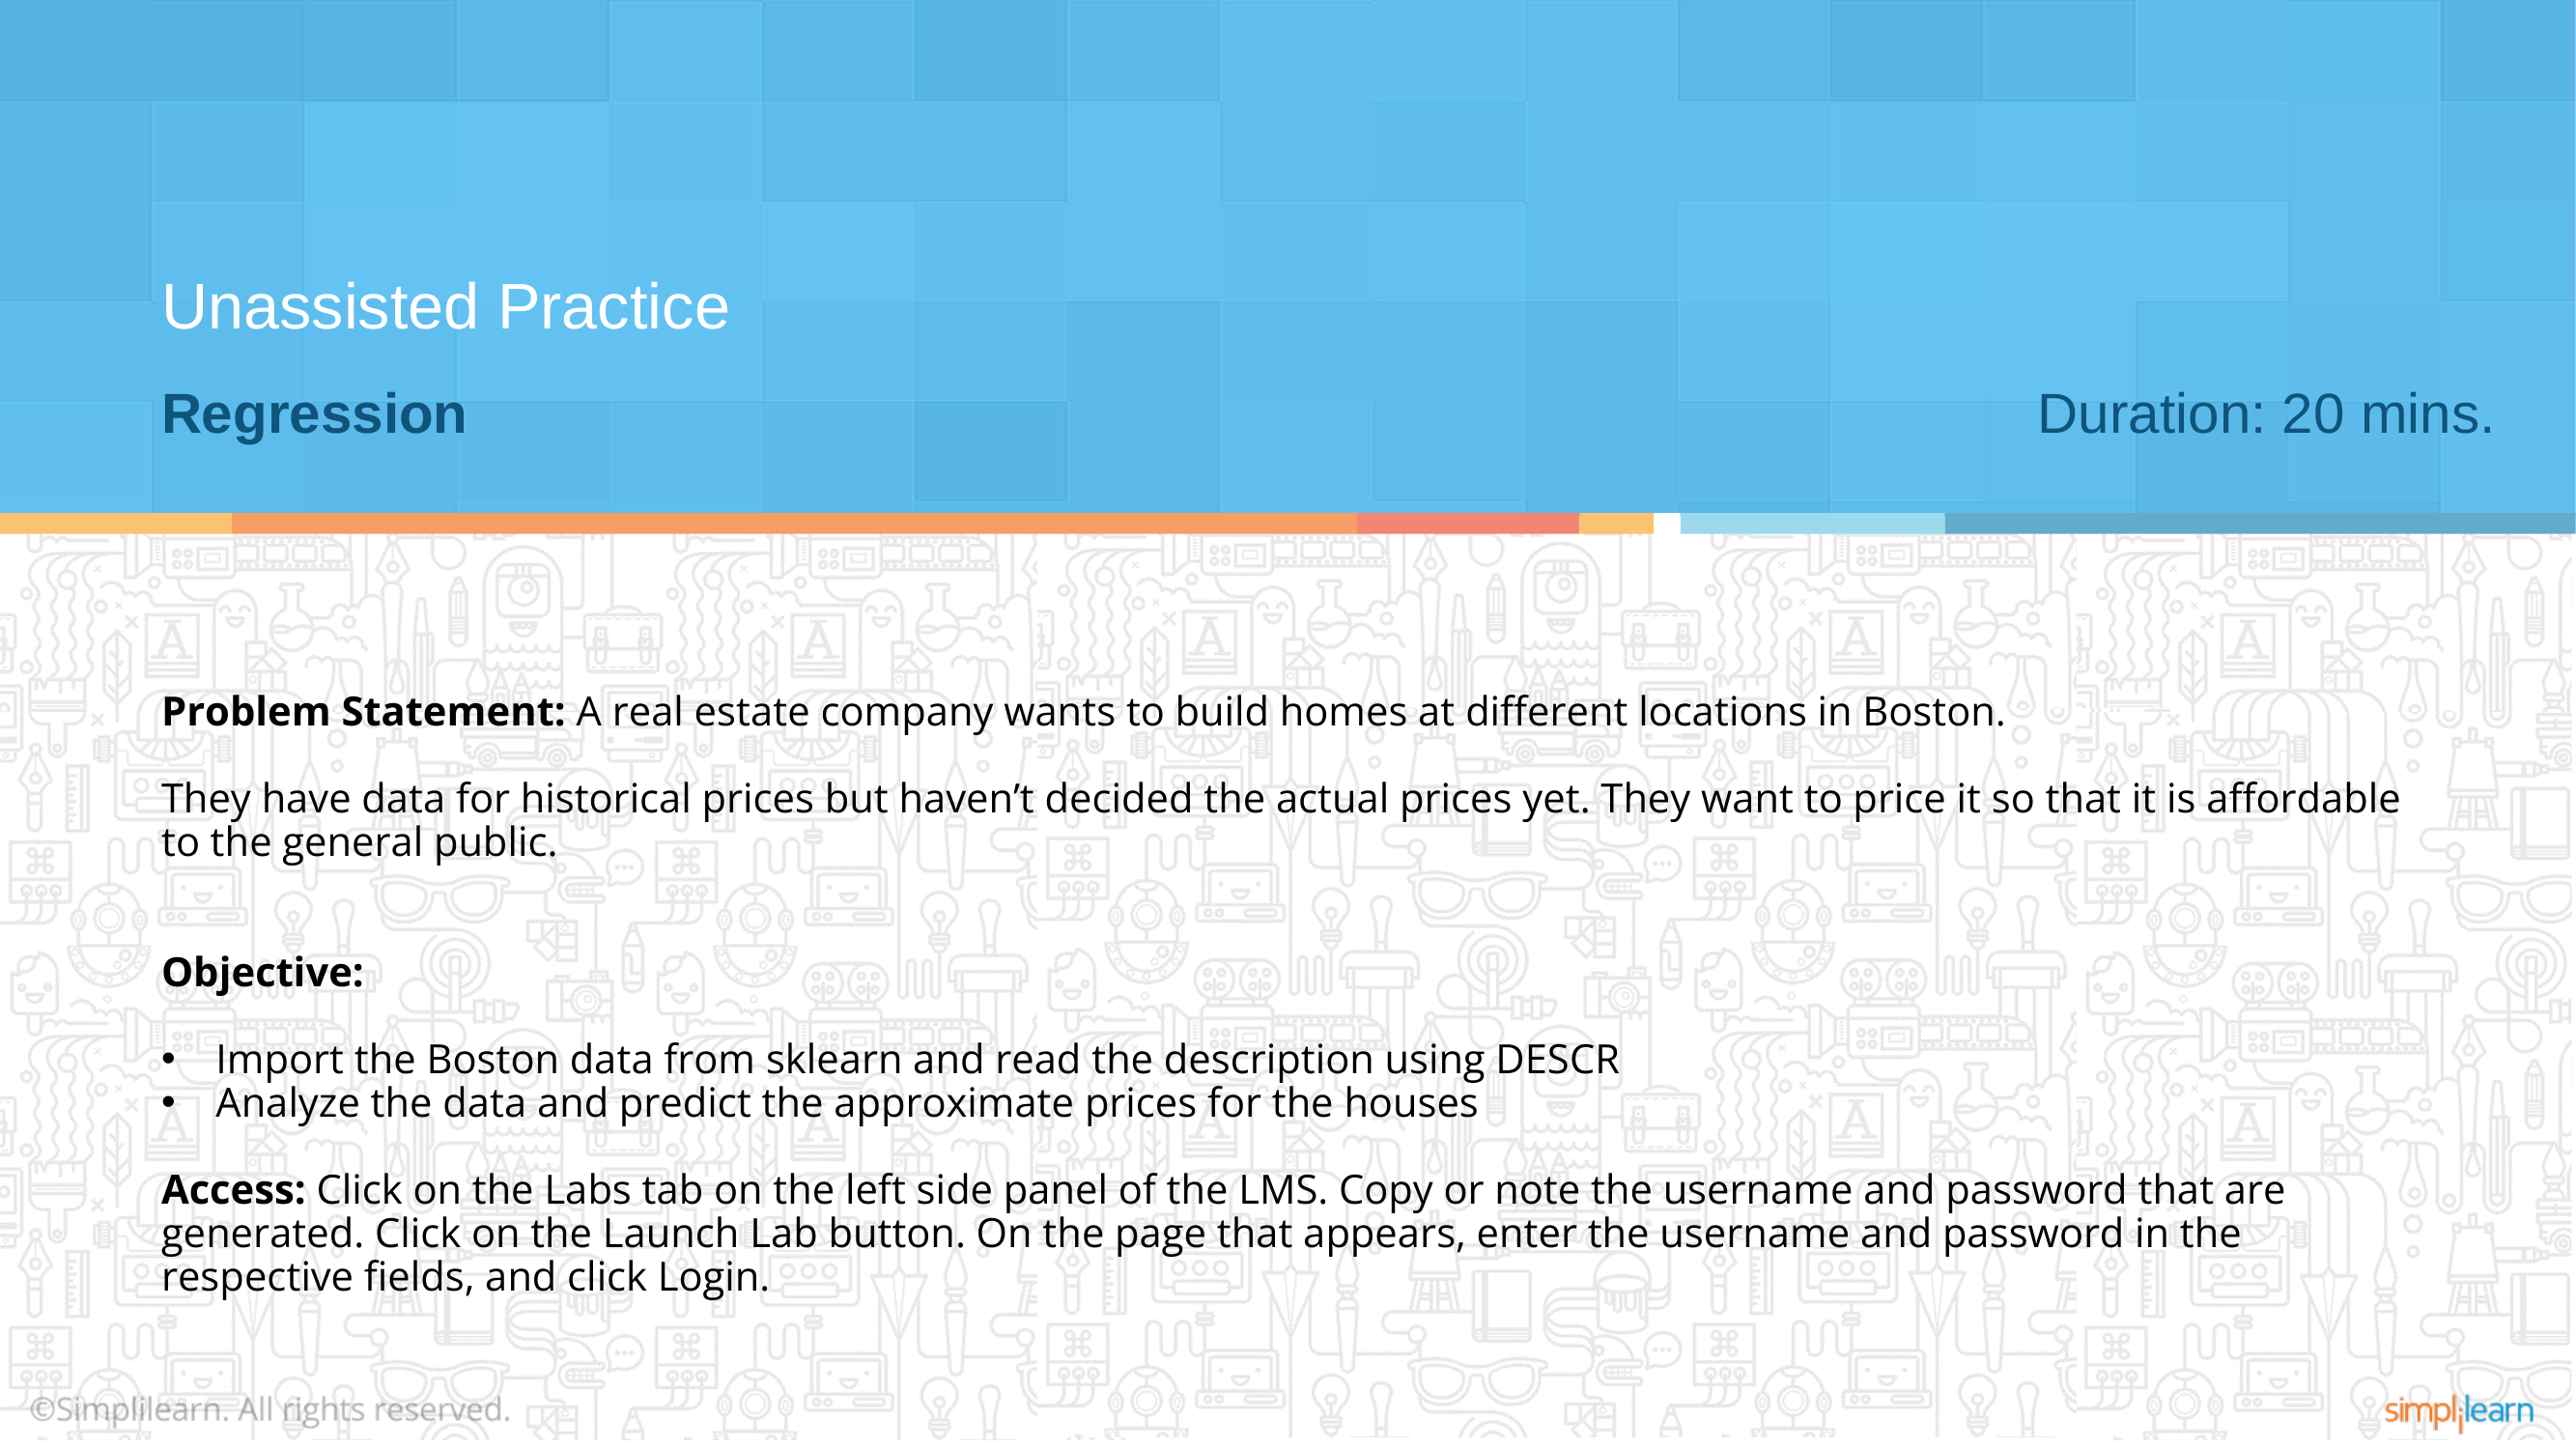

Unassisted Practice
Regression
Duration: 20 mins.
Problem Statement: A real estate company wants to build homes at different locations in Boston.

They have data for historical prices but haven’t decided the actual prices yet. They want to price it so that it is affordable to the general public.

Objective:

Import the Boston data from sklearn and read the description using DESCR
Analyze the data and predict the approximate prices for the houses

Access: Click on the Labs tab on the left side panel of the LMS. Copy or note the username and password that are generated. Click on the Launch Lab button. On the page that appears, enter the username and password in the respective fields, and click Login.